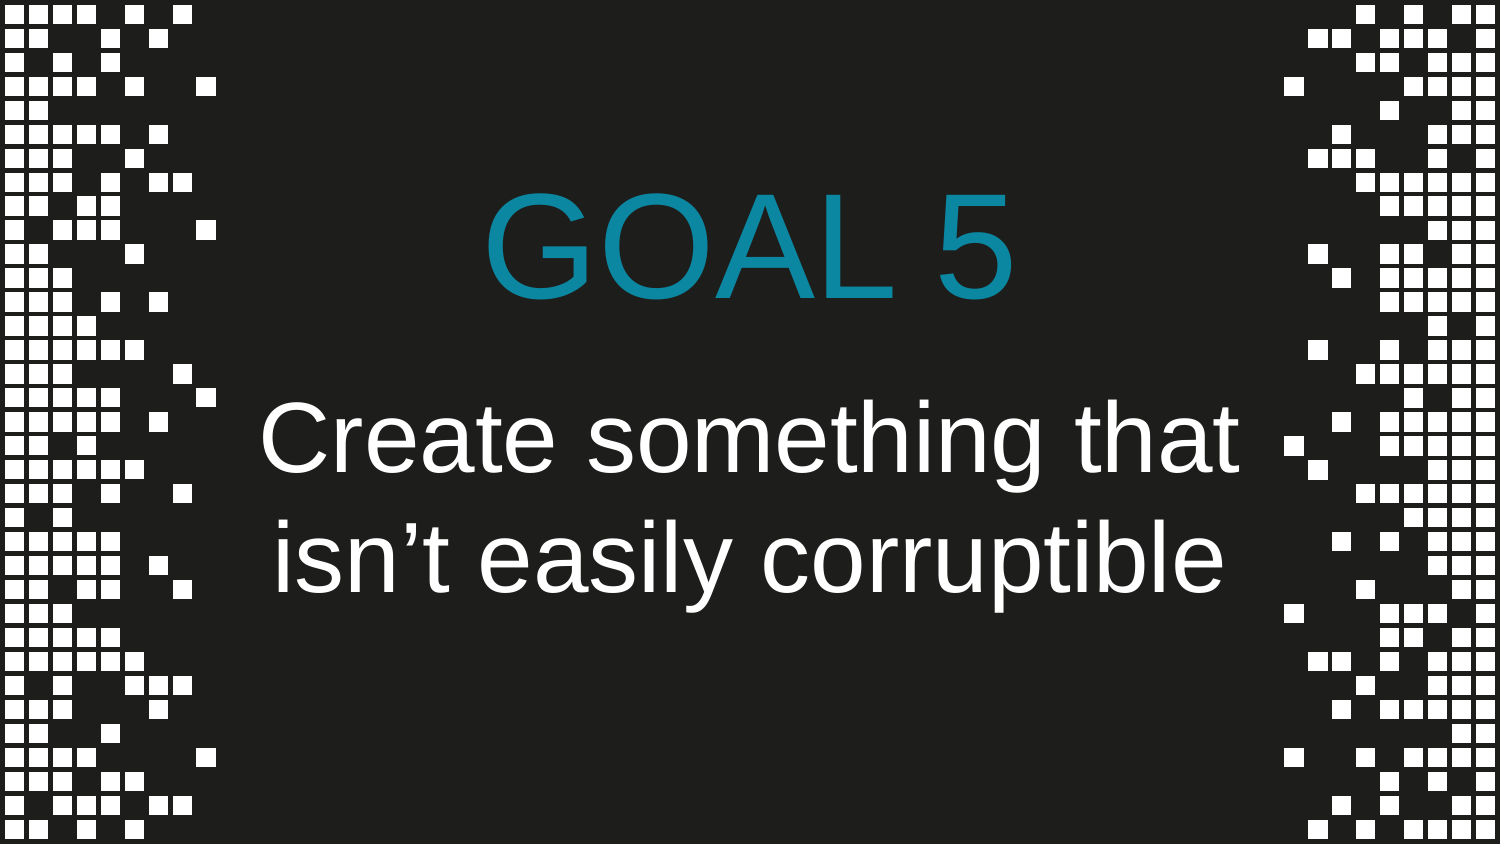

GOAL 5
Create something that isn’t easily corruptible